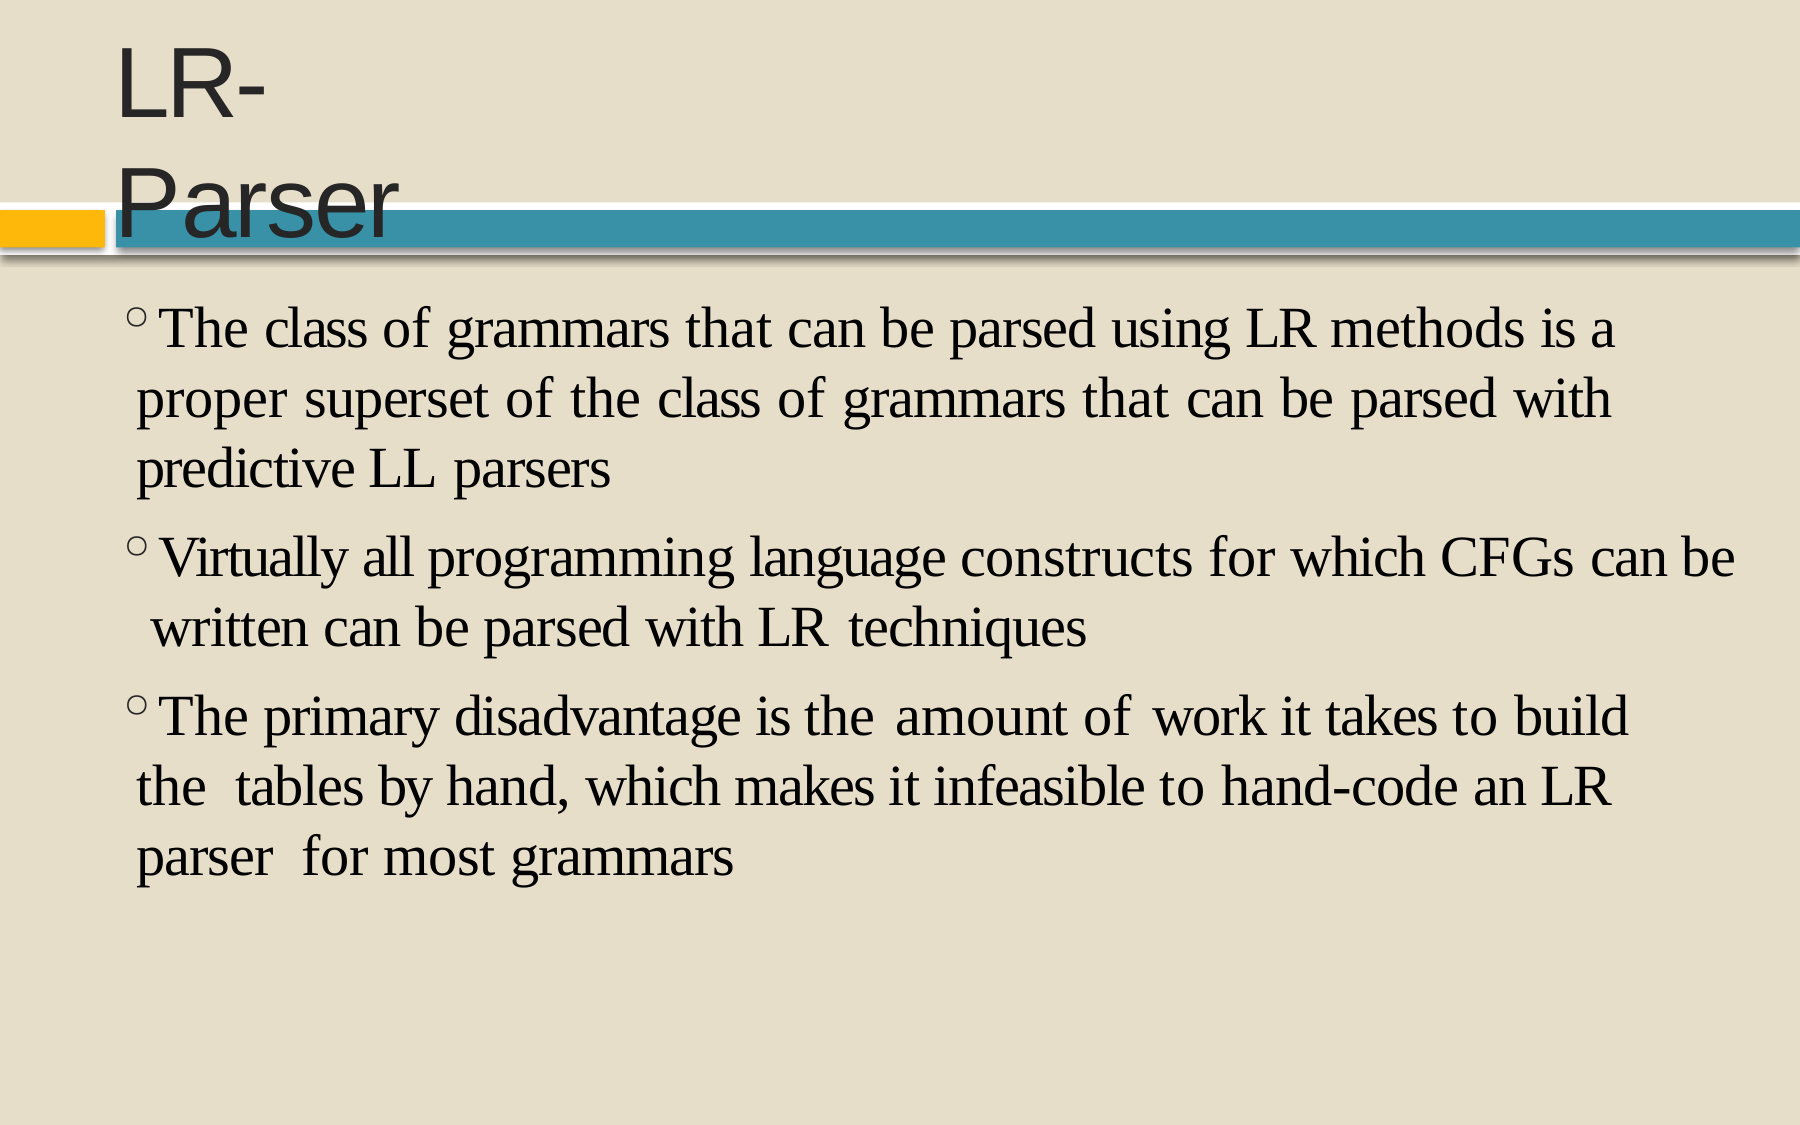

# LR-Parser
The class of grammars that can be parsed using LR methods is a  proper superset of the class of grammars that can be parsed with  predictive LL parsers
Virtually all programming language constructs for which CFGs can be  written can be parsed with LR techniques
The primary disadvantage is the amount of	work it takes to build the  tables by hand, which makes it infeasible to hand-code an LR parser  for most grammars